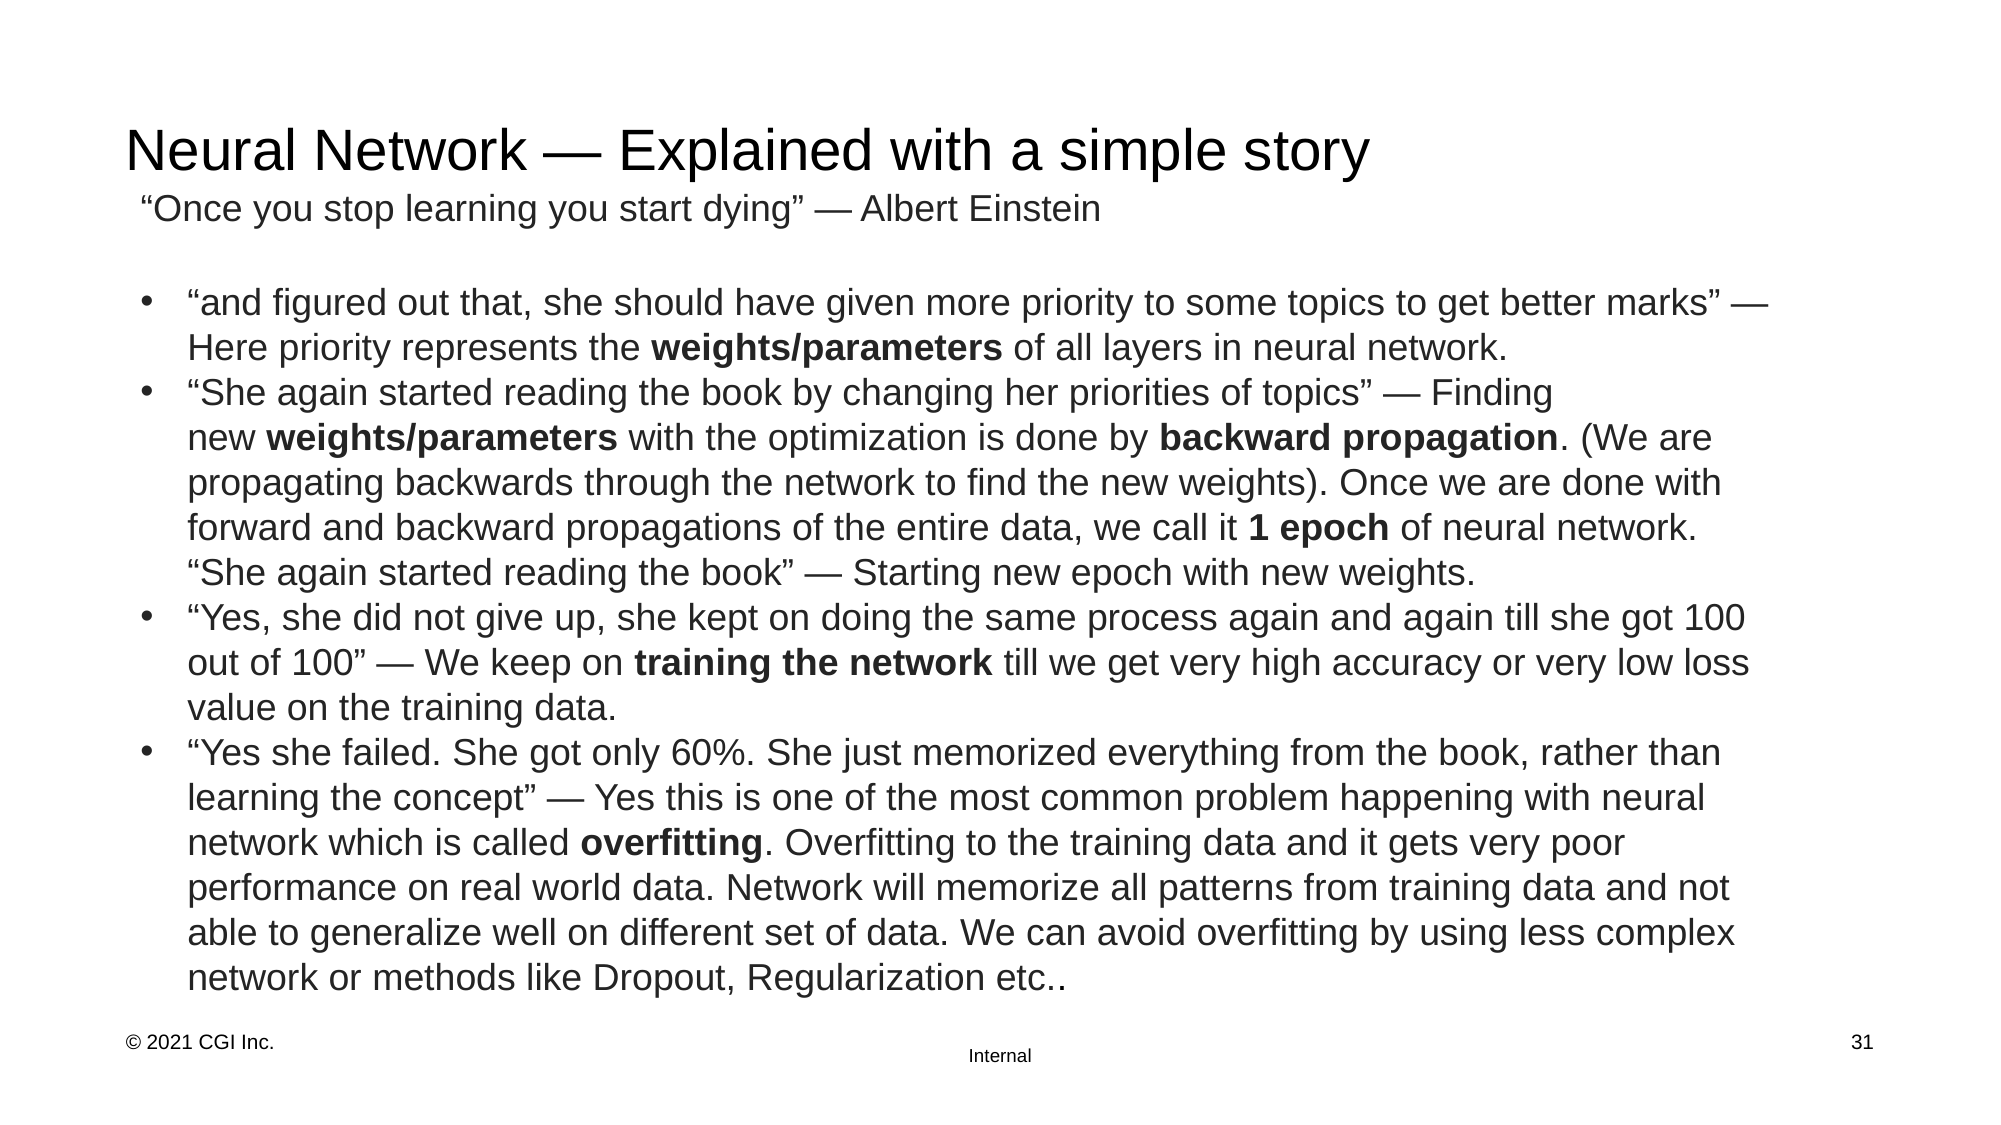

# Neural Network — Explained with a simple story
“Once you stop learning you start dying” — Albert Einstein
“and figured out that, she should have given more priority to some topics to get better marks” — Here priority represents the weights/parameters of all layers in neural network.
“She again started reading the book by changing her priorities of topics” — Finding new weights/parameters with the optimization is done by backward propagation. (We are propagating backwards through the network to find the new weights). Once we are done with forward and backward propagations of the entire data, we call it 1 epoch of neural network. “She again started reading the book” — Starting new epoch with new weights.
“Yes, she did not give up, she kept on doing the same process again and again till she got 100 out of 100” — We keep on training the network till we get very high accuracy or very low loss value on the training data.
“Yes she failed. She got only 60%. She just memorized everything from the book, rather than learning the concept” — Yes this is one of the most common problem happening with neural network which is called overfitting. Overfitting to the training data and it gets very poor performance on real world data. Network will memorize all patterns from training data and not able to generalize well on different set of data. We can avoid overfitting by using less complex network or methods like Dropout, Regularization etc..
31